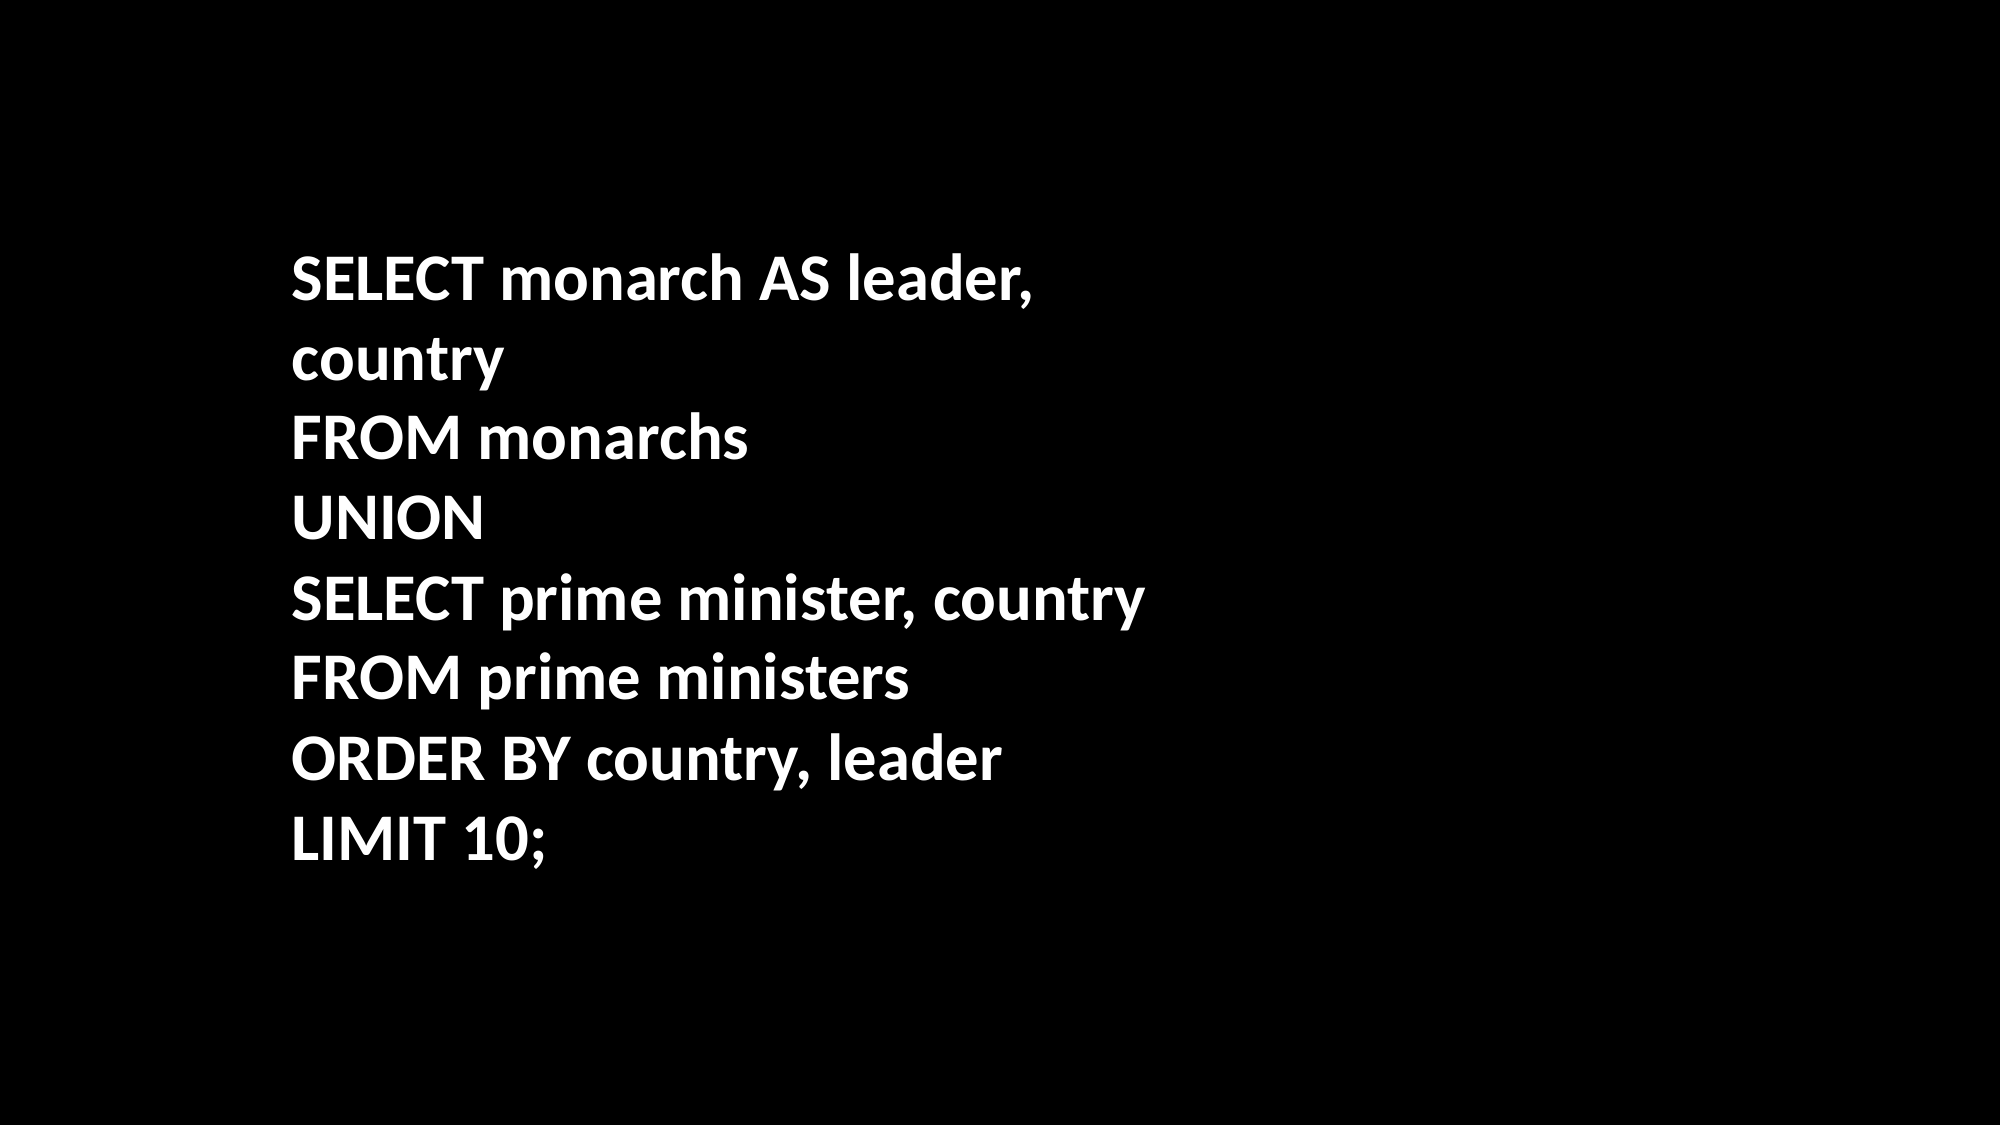

SELECT monarch AS leader, country
FROM monarchs
UNION
SELECT prime minister, country
FROM prime ministers
ORDER BY country, leader
LIMIT 10;